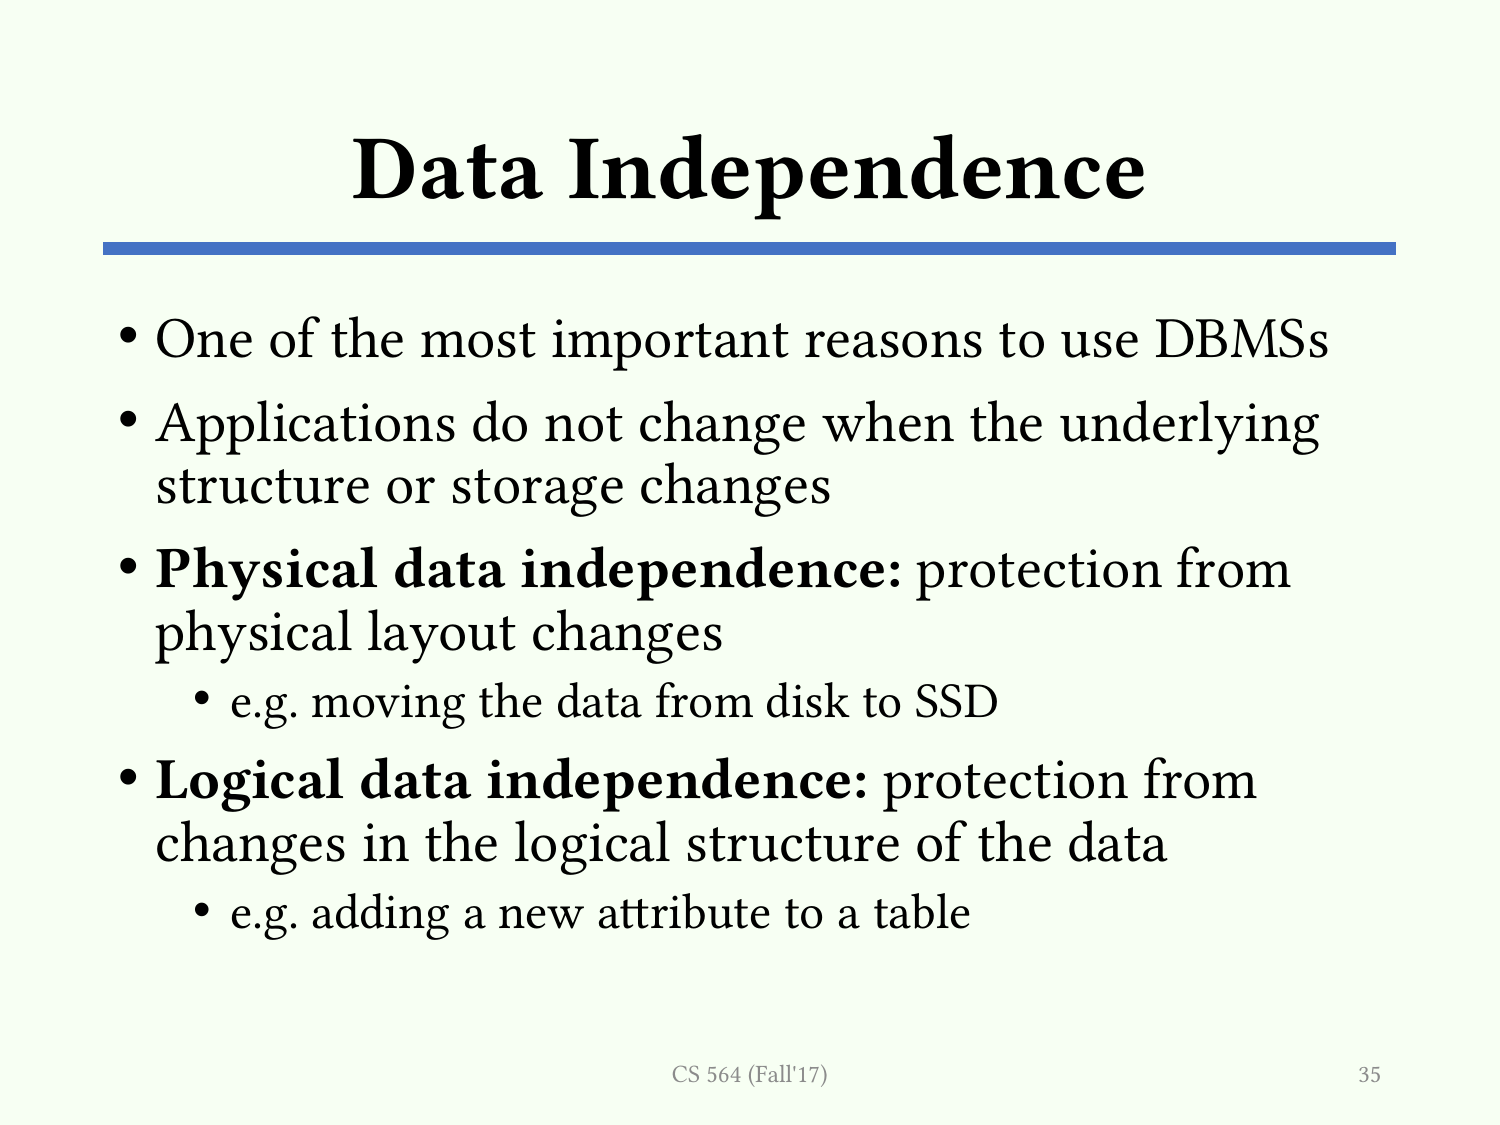

# Data Independence
One of the most important reasons to use DBMSs
Applications do not change when the underlying structure or storage changes
Physical data independence: protection from physical layout changes
e.g. moving the data from disk to SSD
Logical data independence: protection from changes in the logical structure of the data
e.g. adding a new attribute to a table
CS 564 (Fall'17)
35